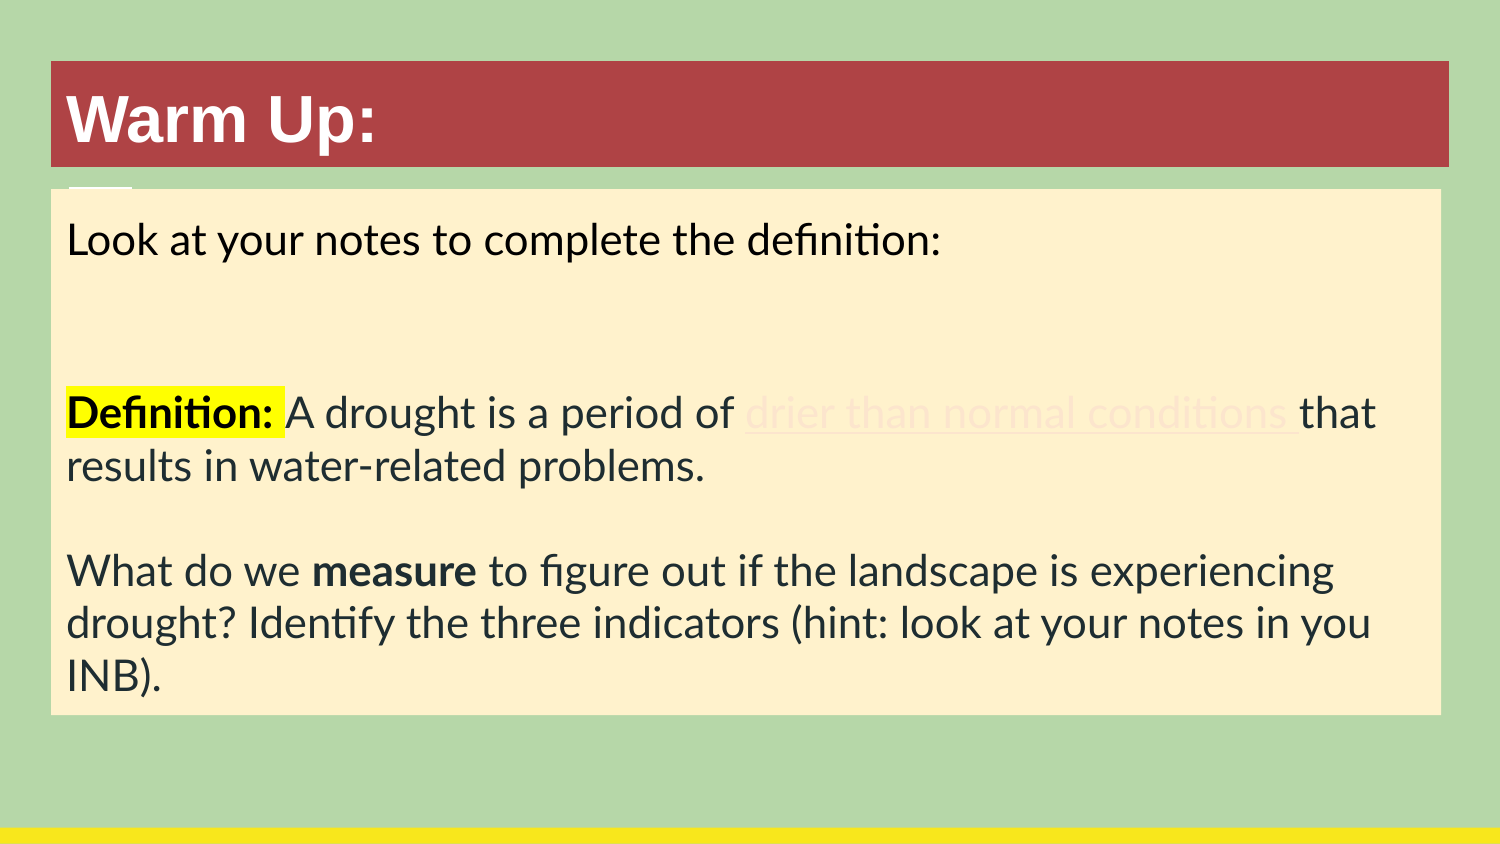

# Warm Up:
Look at your notes to complete the definition:

Definition: A drought is a period of drier than normal conditions that results in water-related problems.

What do we measure to figure out if the landscape is experiencing drought? Identify the three indicators (hint: look at your notes in you INB).